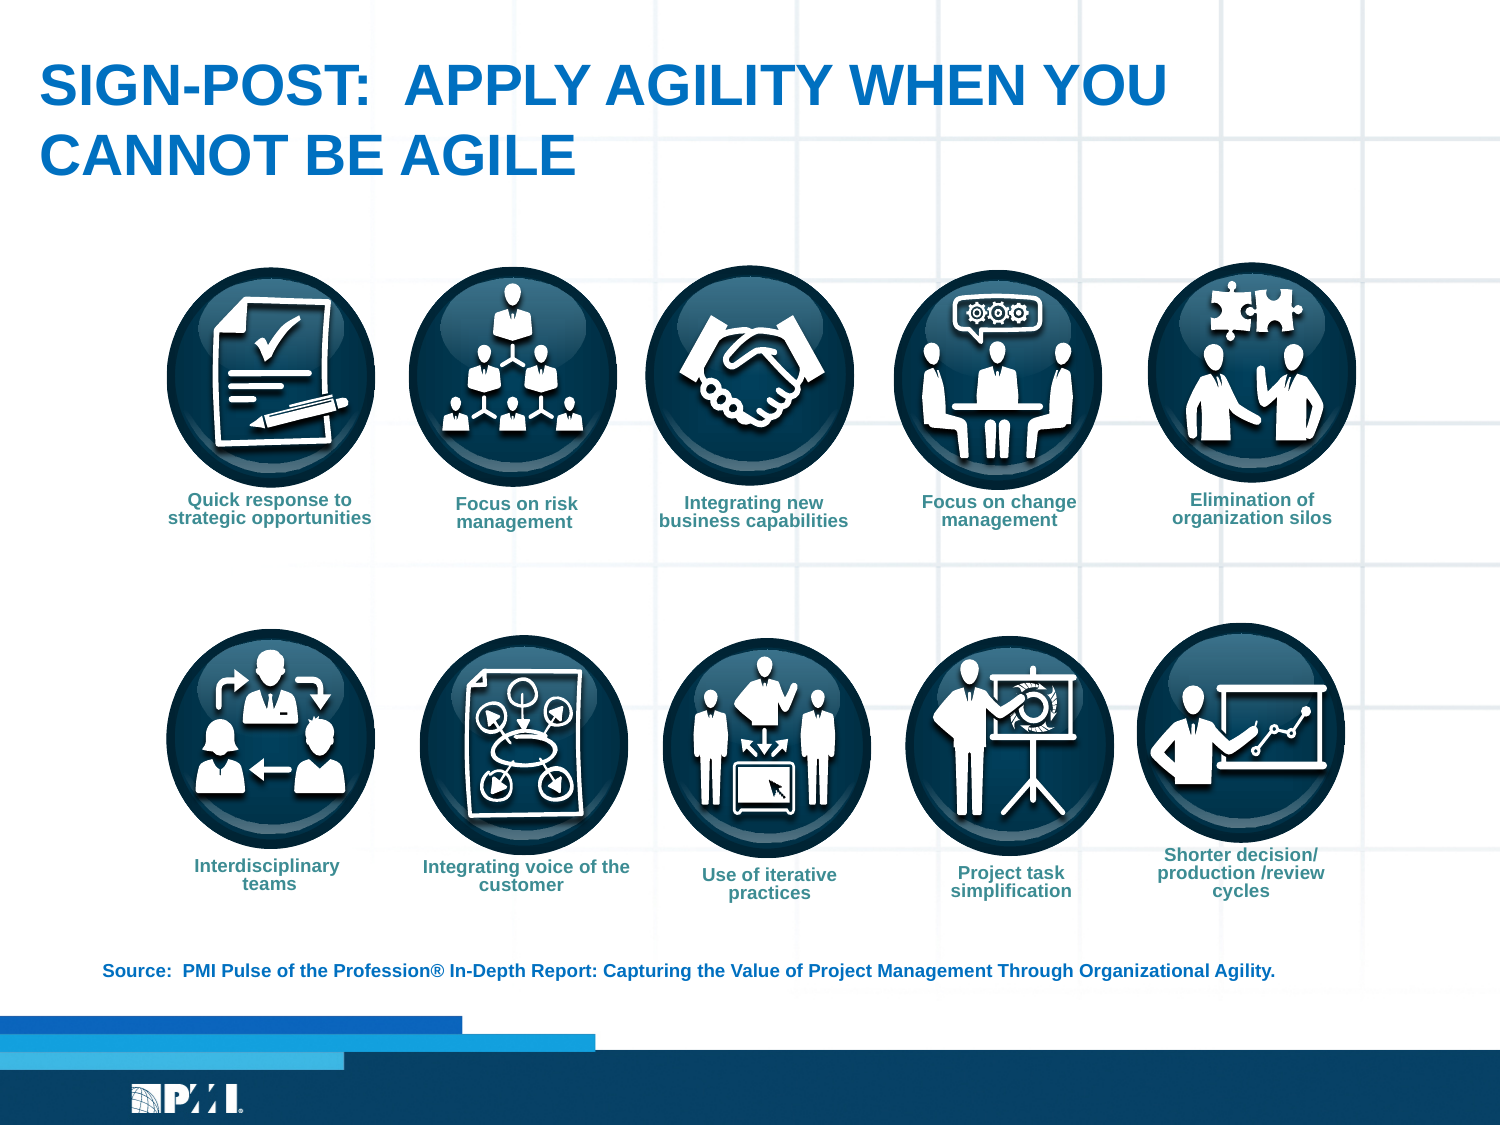

# Sign-Post:  Apply Agility When You Cannot Be Agile

Quick response to strategic opportunities
Elimination of organization silos
Focus on change management
Integrating new business capabilities
Focus on risk management

Shorter decision/ production /review cycles
Interdisciplinary
teams
Integrating voice of the customer
Project task simplification
Use of iterative
practices
Source:  PMI Pulse of the Profession® In-Depth Report: Capturing the Value of Project Management Through Organizational Agility.